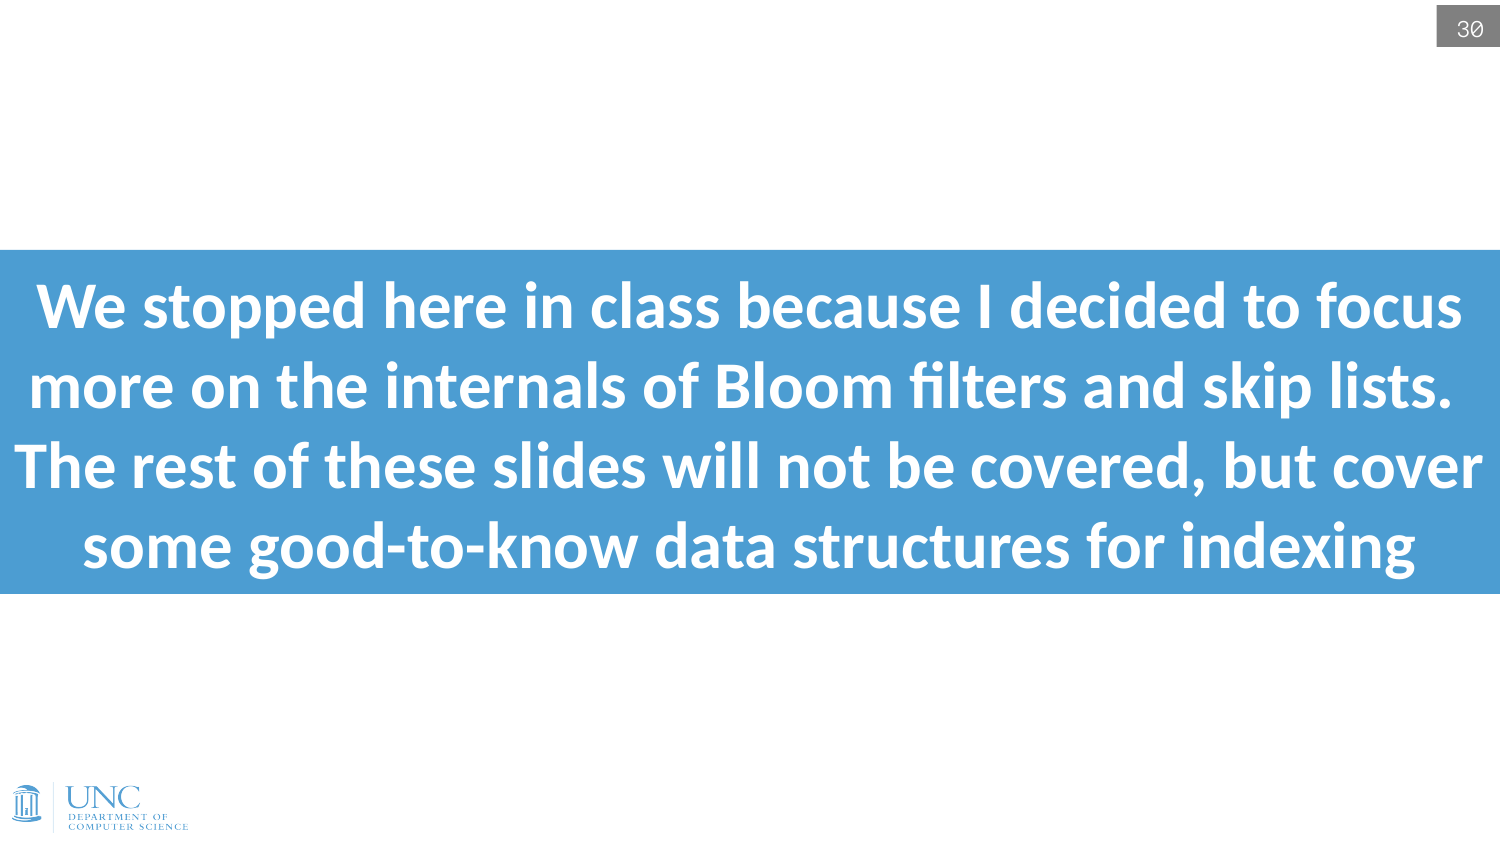

30
# We stopped here in class because I decided to focus more on the internals of Bloom filters and skip lists.  The rest of these slides will not be covered, but cover some good-to-know data structures for indexing